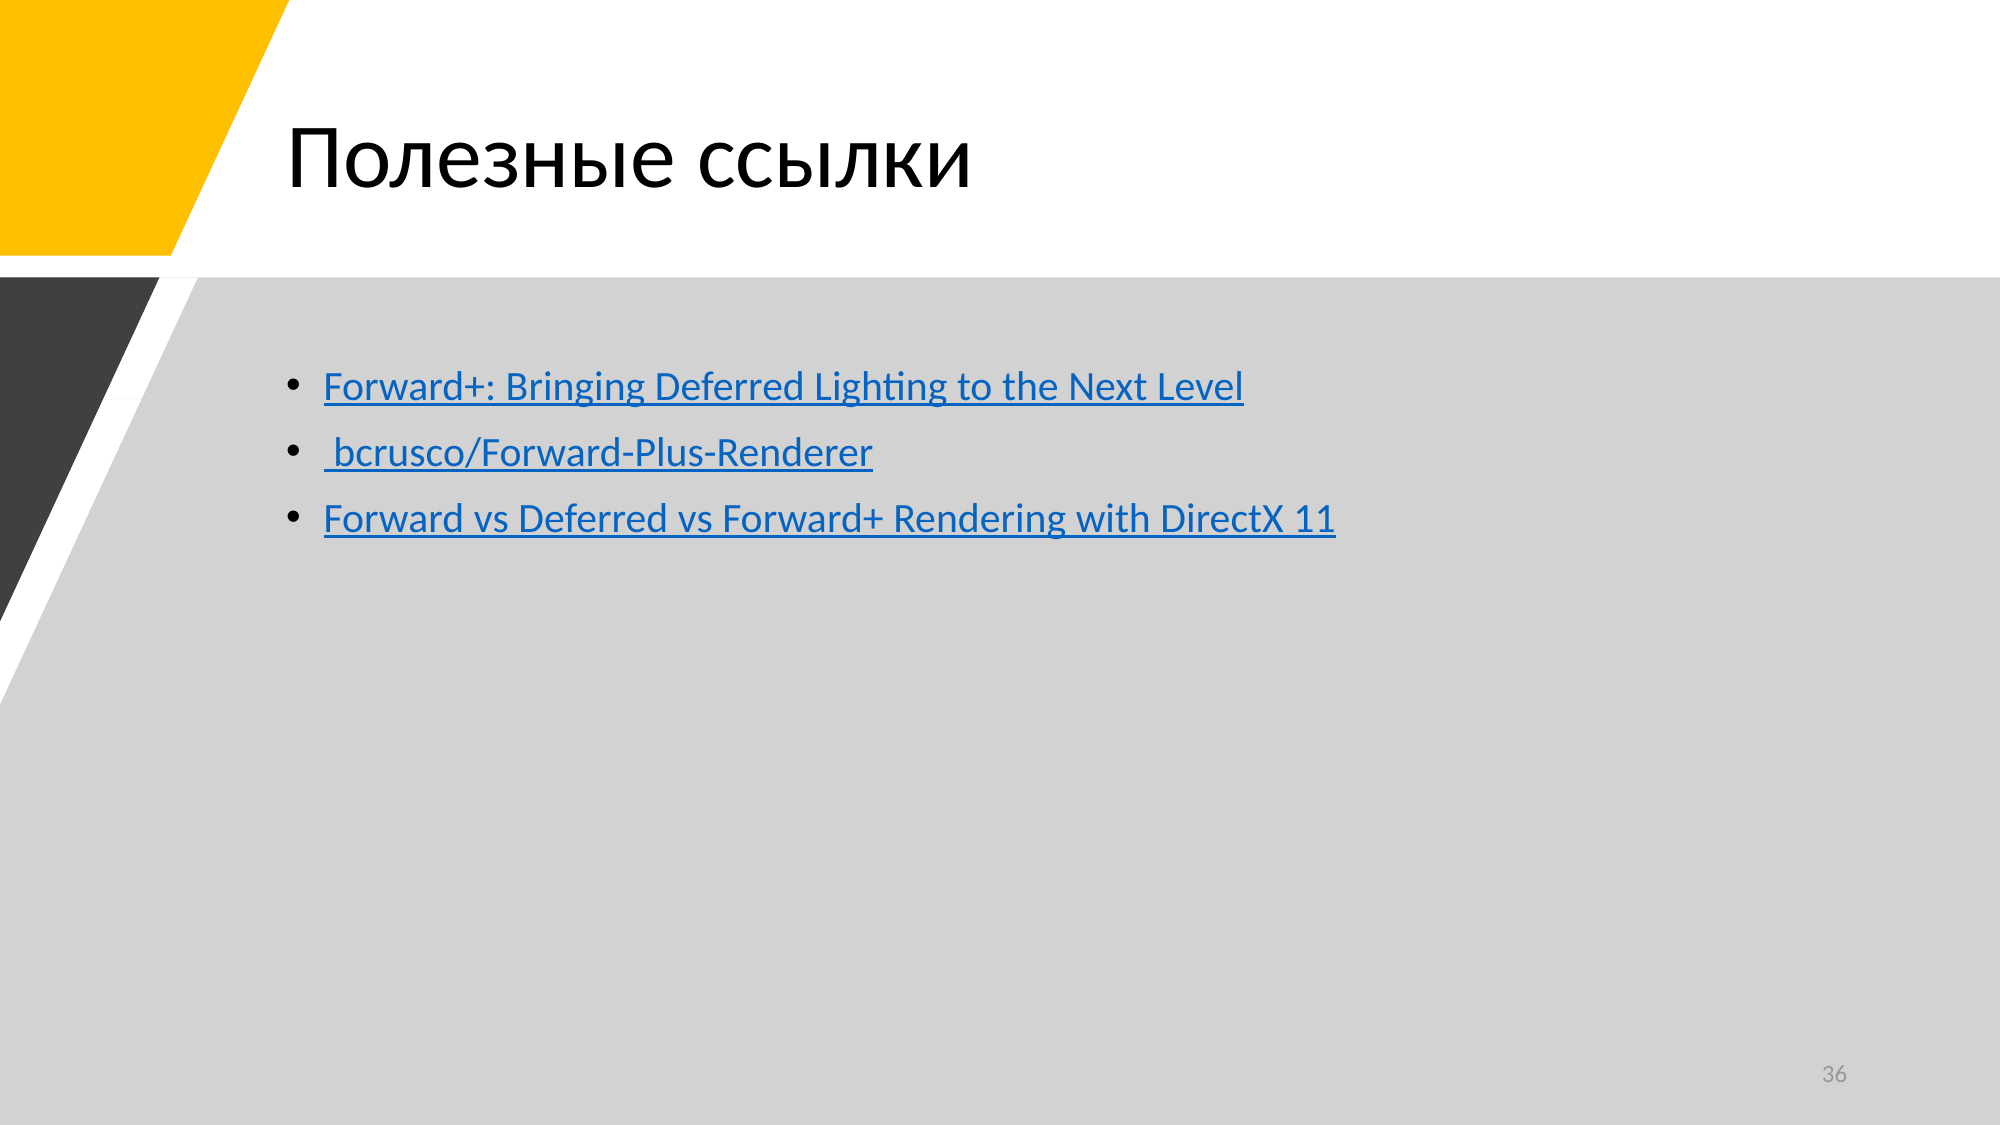

# Полезные ссылки

Forward+: Bringing Deferred Lighting to the Next Level
 bcrusco/Forward-Plus-Renderer
Forward vs Deferred vs Forward+ Rendering with DirectX 11
36